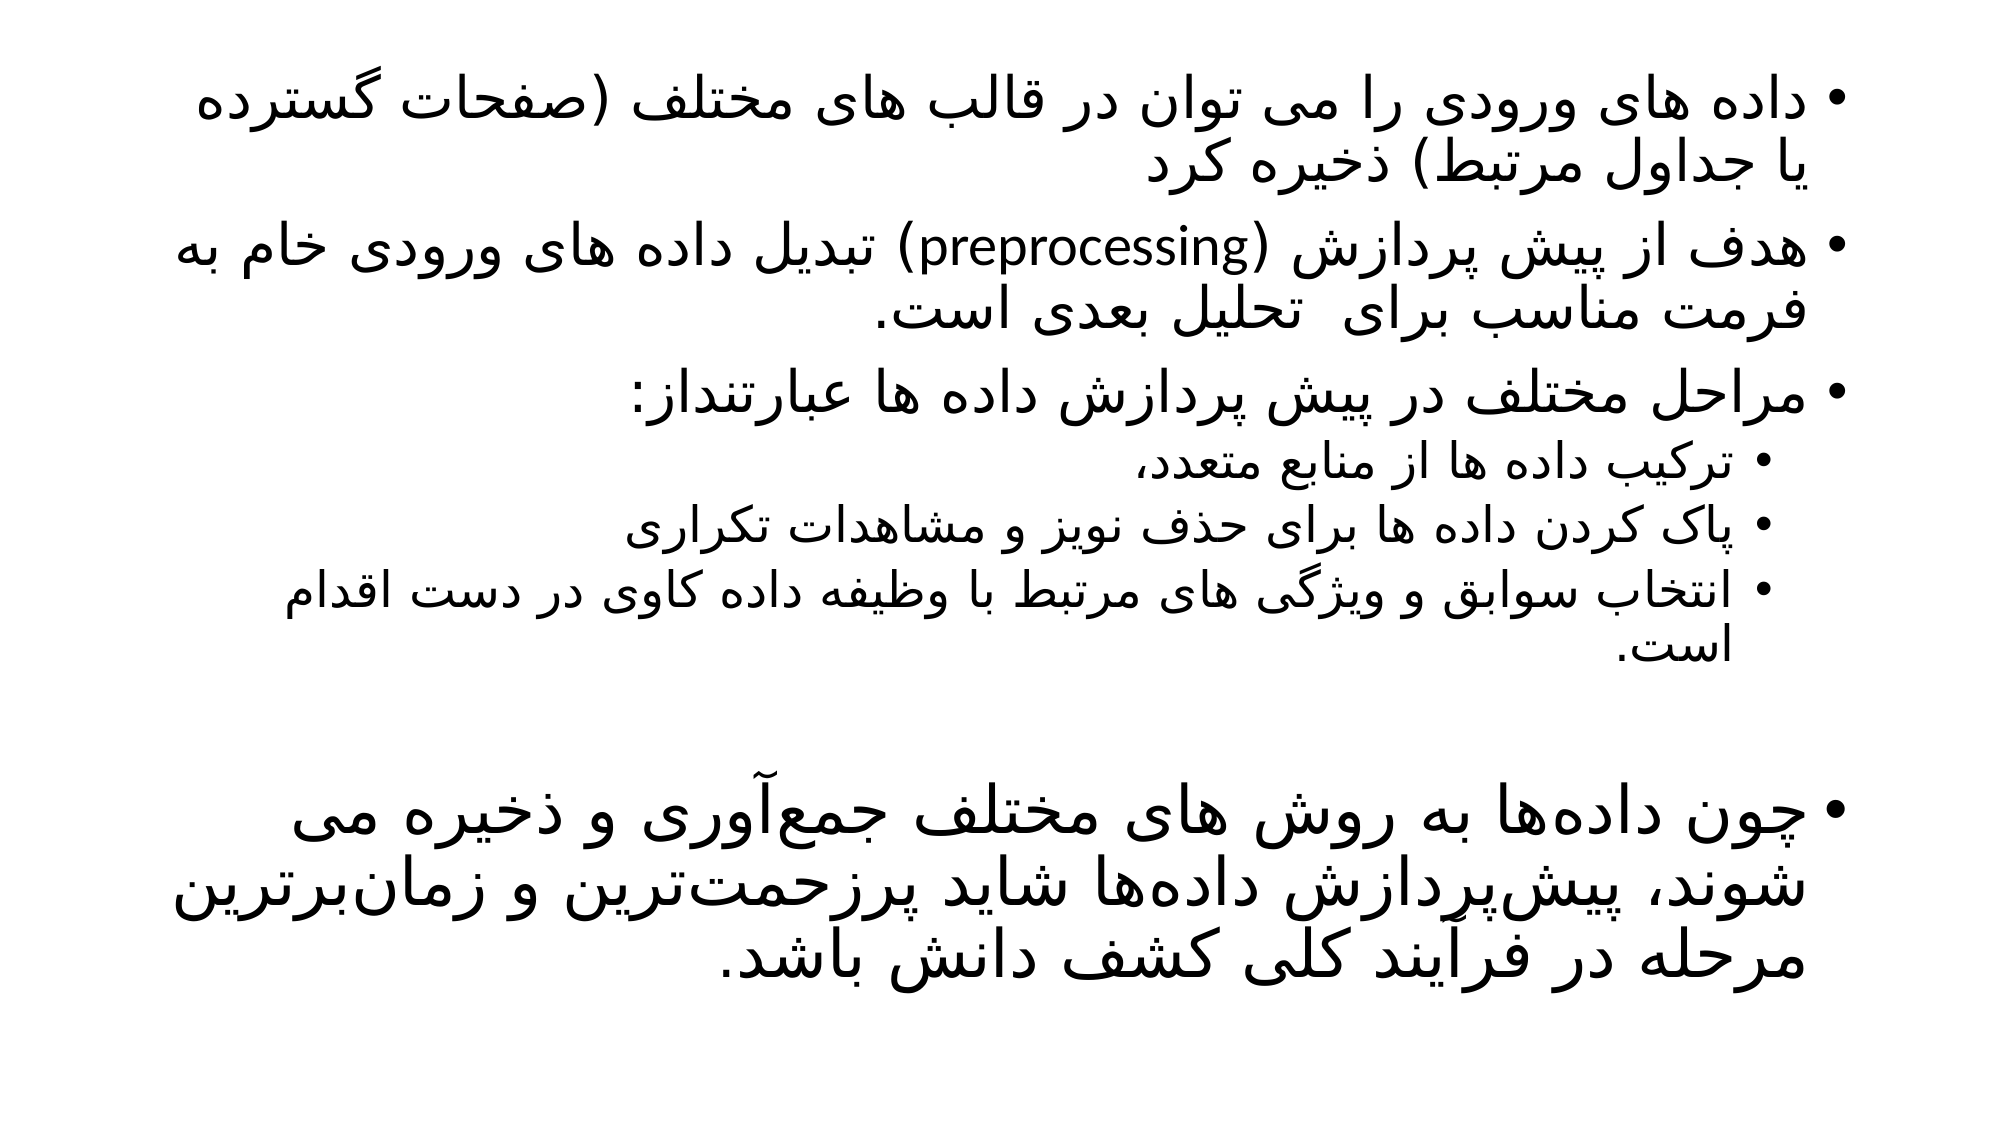

داده های ورودی را می توان در قالب های مختلف (صفحات گسترده یا جداول مرتبط) ذخیره کرد
هدف از پیش پردازش (preprocessing) تبدیل داده های ورودی خام به فرمت مناسب برای  تحلیل بعدی است.
مراحل مختلف در پیش پردازش داده ها عبارتنداز:
ترکیب داده ها از منابع متعدد،
پاک کردن داده ها برای حذف نویز و مشاهدات تکراری
انتخاب سوابق و ویژگی های مرتبط با وظیفه داده کاوی در دست اقدام است.

چون داده‌ها به روش های مختلف جمع‌آوری و ذخیره می شوند، پیش‌پردازش داده‌ها شاید پرزحمت‌ترین و زمان‌برترین مرحله در فرآیند کلی کشف دانش باشد.